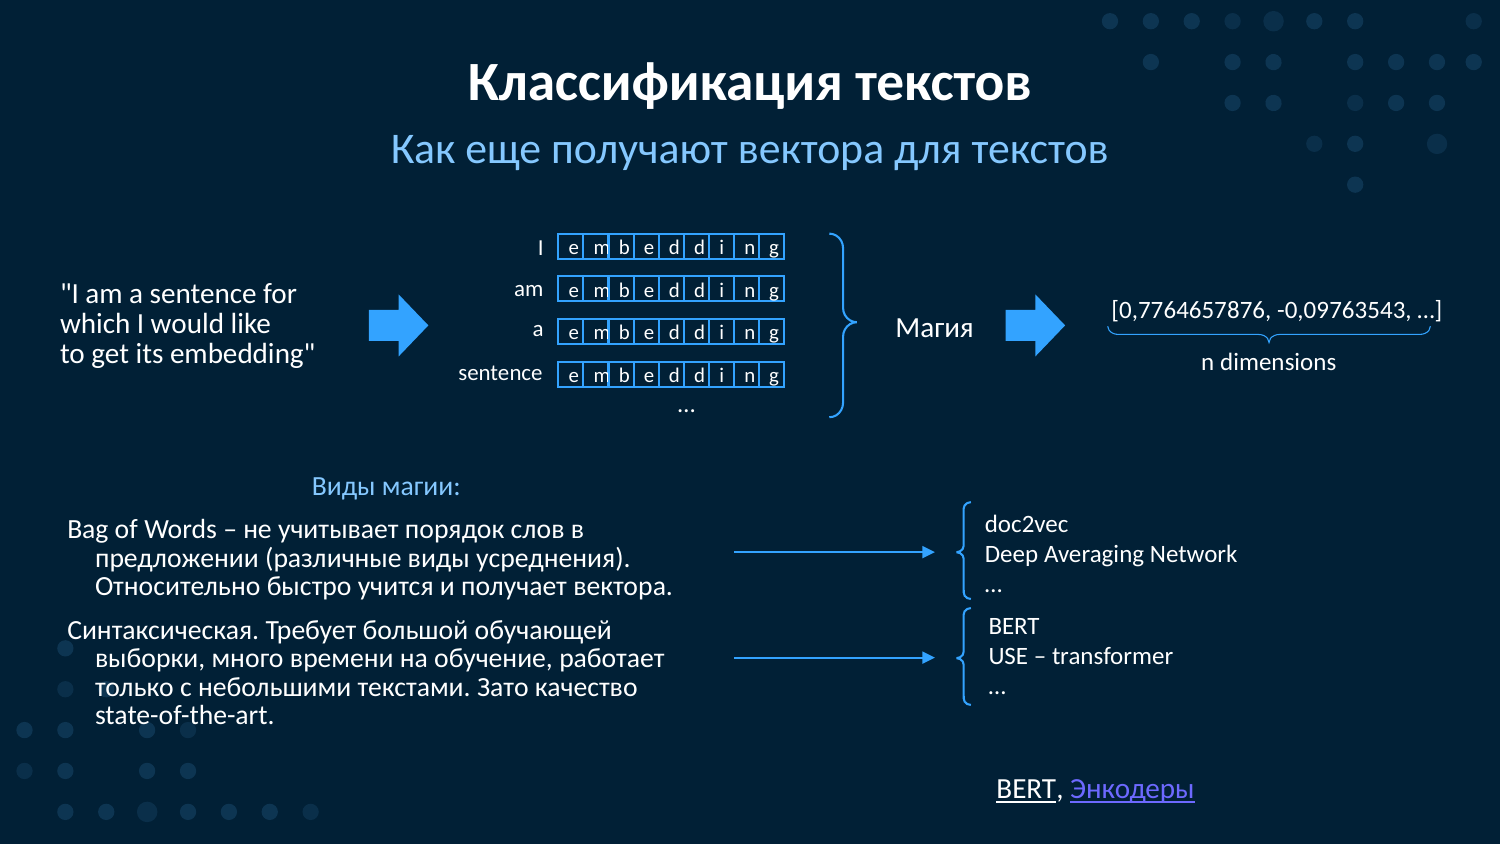

# Классификация текстов
Как еще получают вектора для текстов

I
e
m
b
e
d
d
i
n
g

am
"I am a sentence for which I would like
to get its embedding"
e
m
b
e
d
d
i
n
g
[0,7764657876, -0,09763543, …]

Магия
a
e
m
b
e
d
d
i
n
g
n dimensions
sentence
e
m
b
e
d
d
i
n
g
…
Виды магии:
Bag of Words – не учитывает порядок слов в предложении (различные виды усреднения). Относительно быстро учится и получает вектора.
Синтаксическая. Требует большой обучающей выборки, много времени на обучение, работает только с небольшими текстами. Зато качество state-of-the-art.

doc2vec
Deep Averaging Network
…

BERT
USE – transformer
…

BERT, Энкодеры